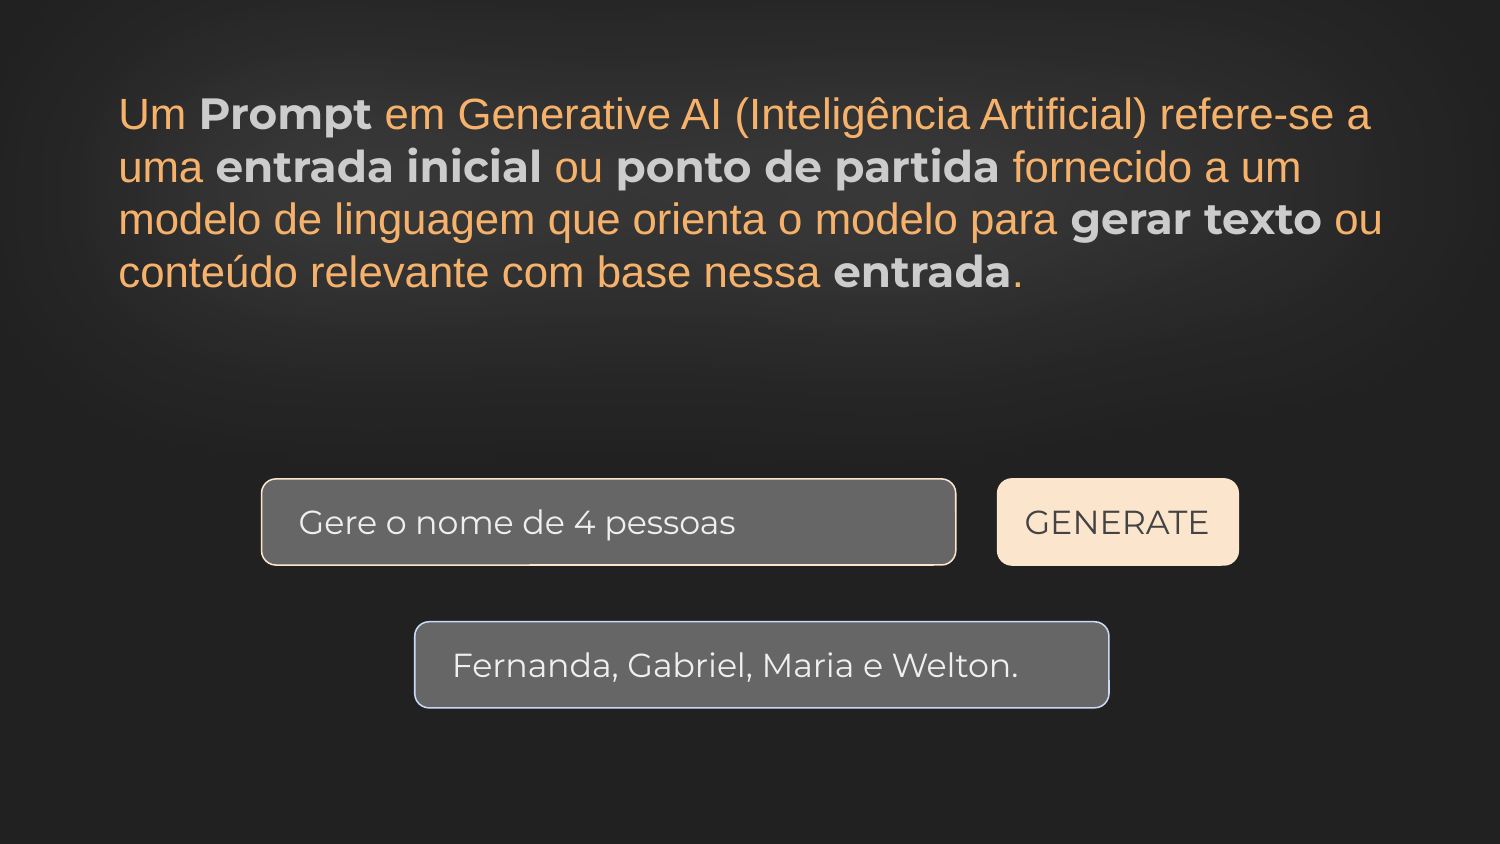

Um Prompt em Generative AI (Inteligência Artificial) refere-se a uma entrada inicial ou ponto de partida fornecido a um modelo de linguagem que orienta o modelo para gerar texto ou conteúdo relevante com base nessa entrada.

GENERATE
Gere o nome de 4 pessoas

Fernanda, Gabriel, Maria e Welton.